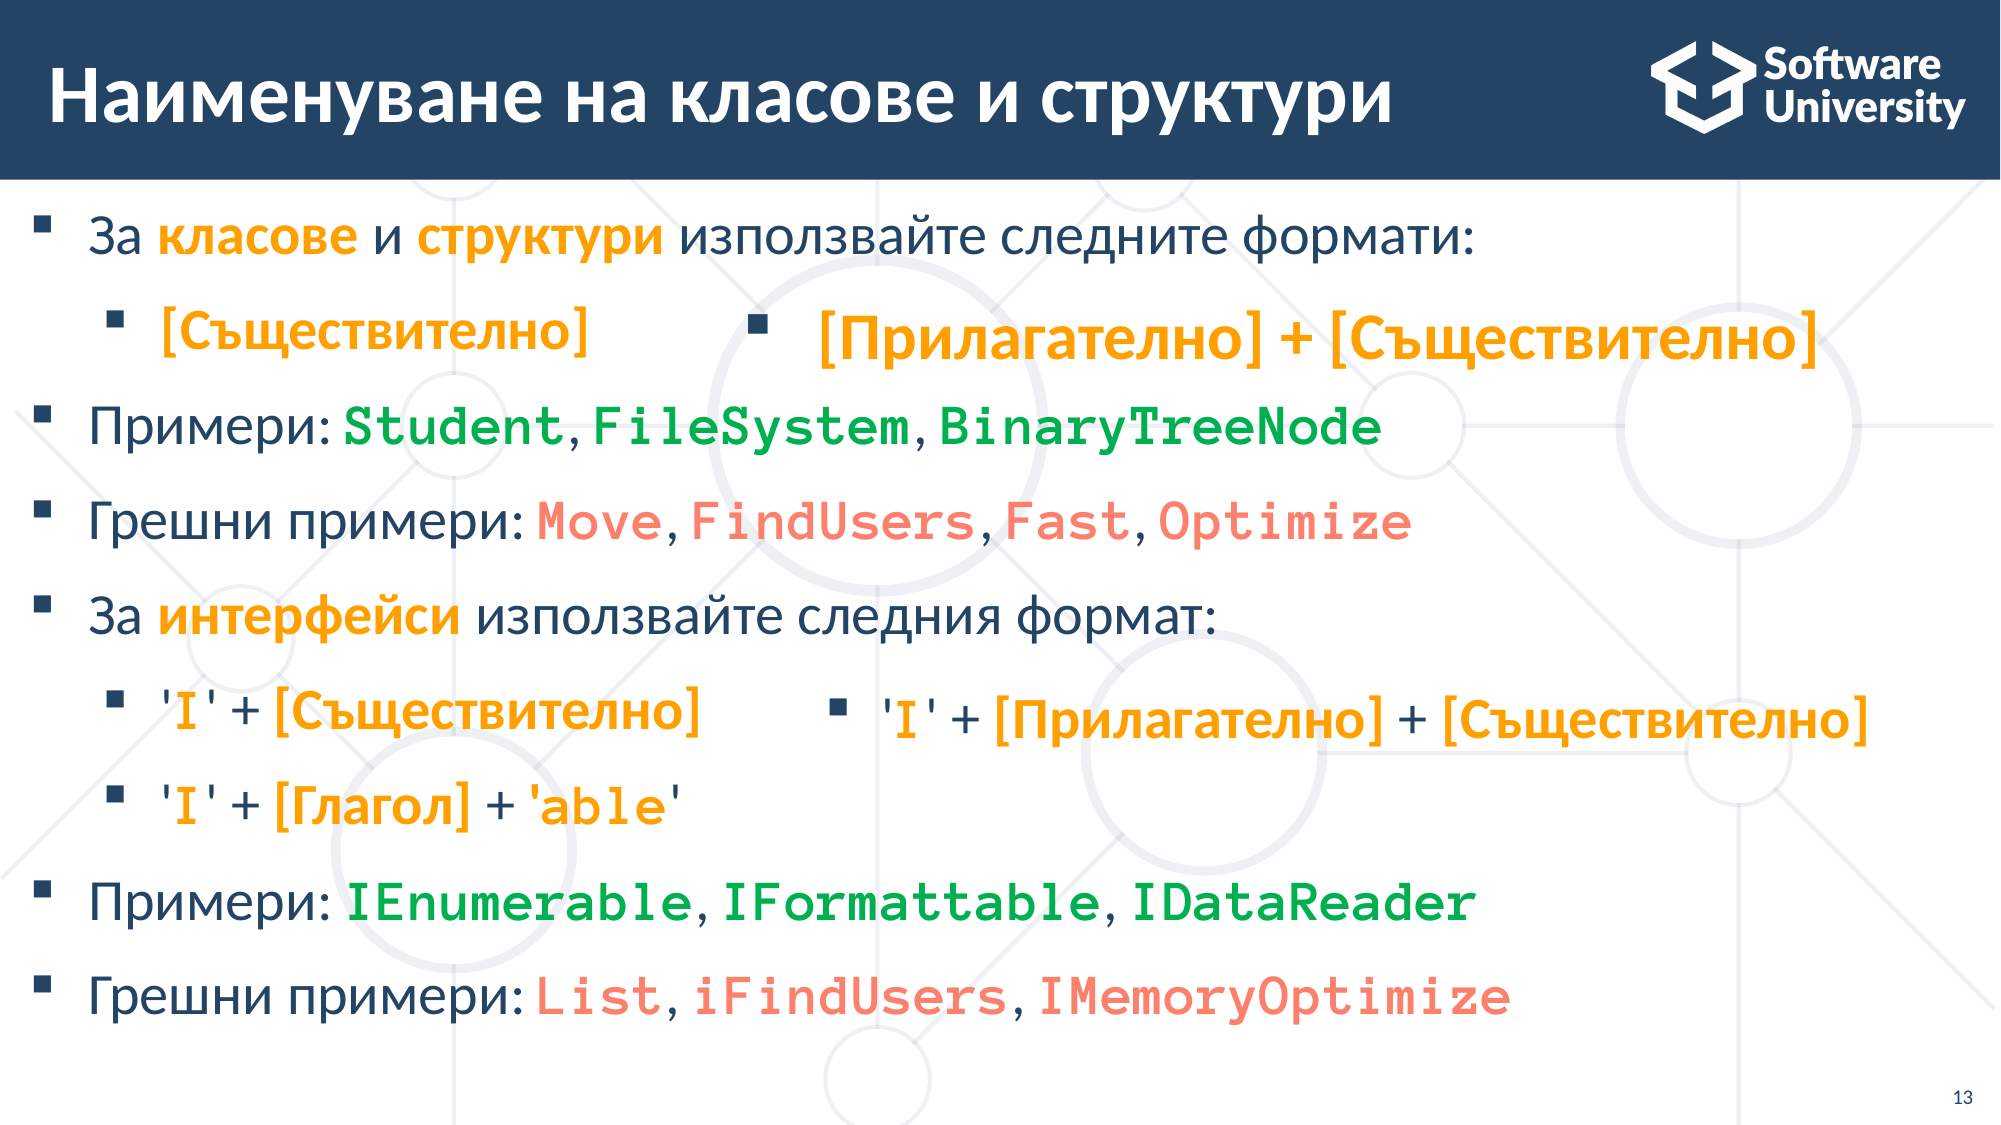

# Наименуване на класове и структури
За класове и структури използвайте следните формати:
[Съществително]
Примери: Student, FileSystem, BinaryTreeNode
Грешни примери: Move, FindUsers, Fast, Optimize
За интерфейси използвайте следния формат:
'I' + [Съществително]
'I' + [Глагол] + 'able'
Примери: IEnumerable, IFormattable, IDataReader
Грешни примери: List, iFindUsers, IMemoryOptimize

[Прилагателно] + [Съществително]
'I' + [Прилагателно] + [Съществително]
13